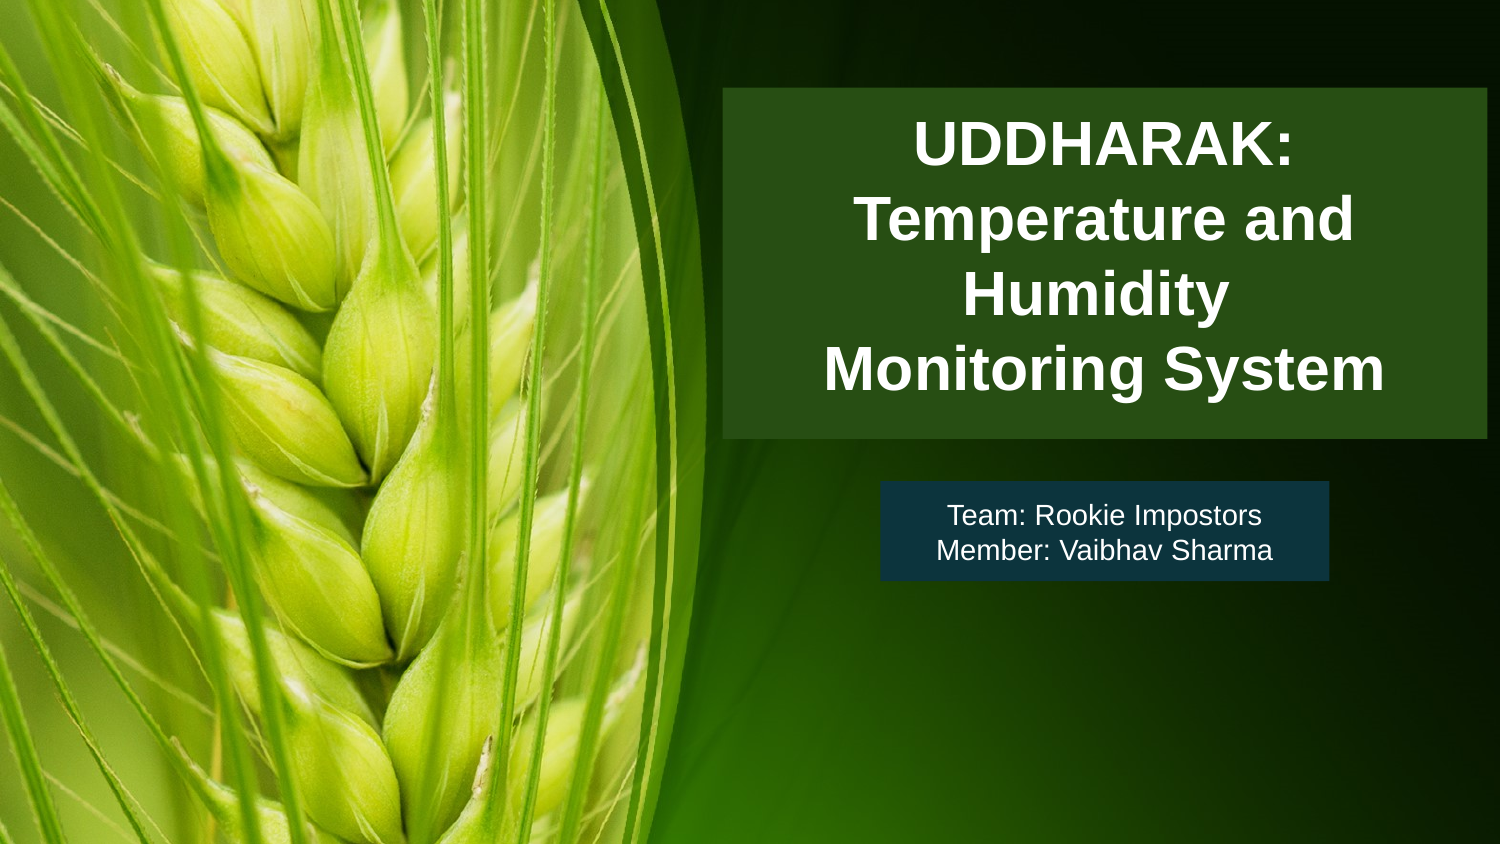

UDDHARAK:
Temperature and Humidity
Monitoring System
Team: Rookie Impostors
Member: Vaibhav Sharma